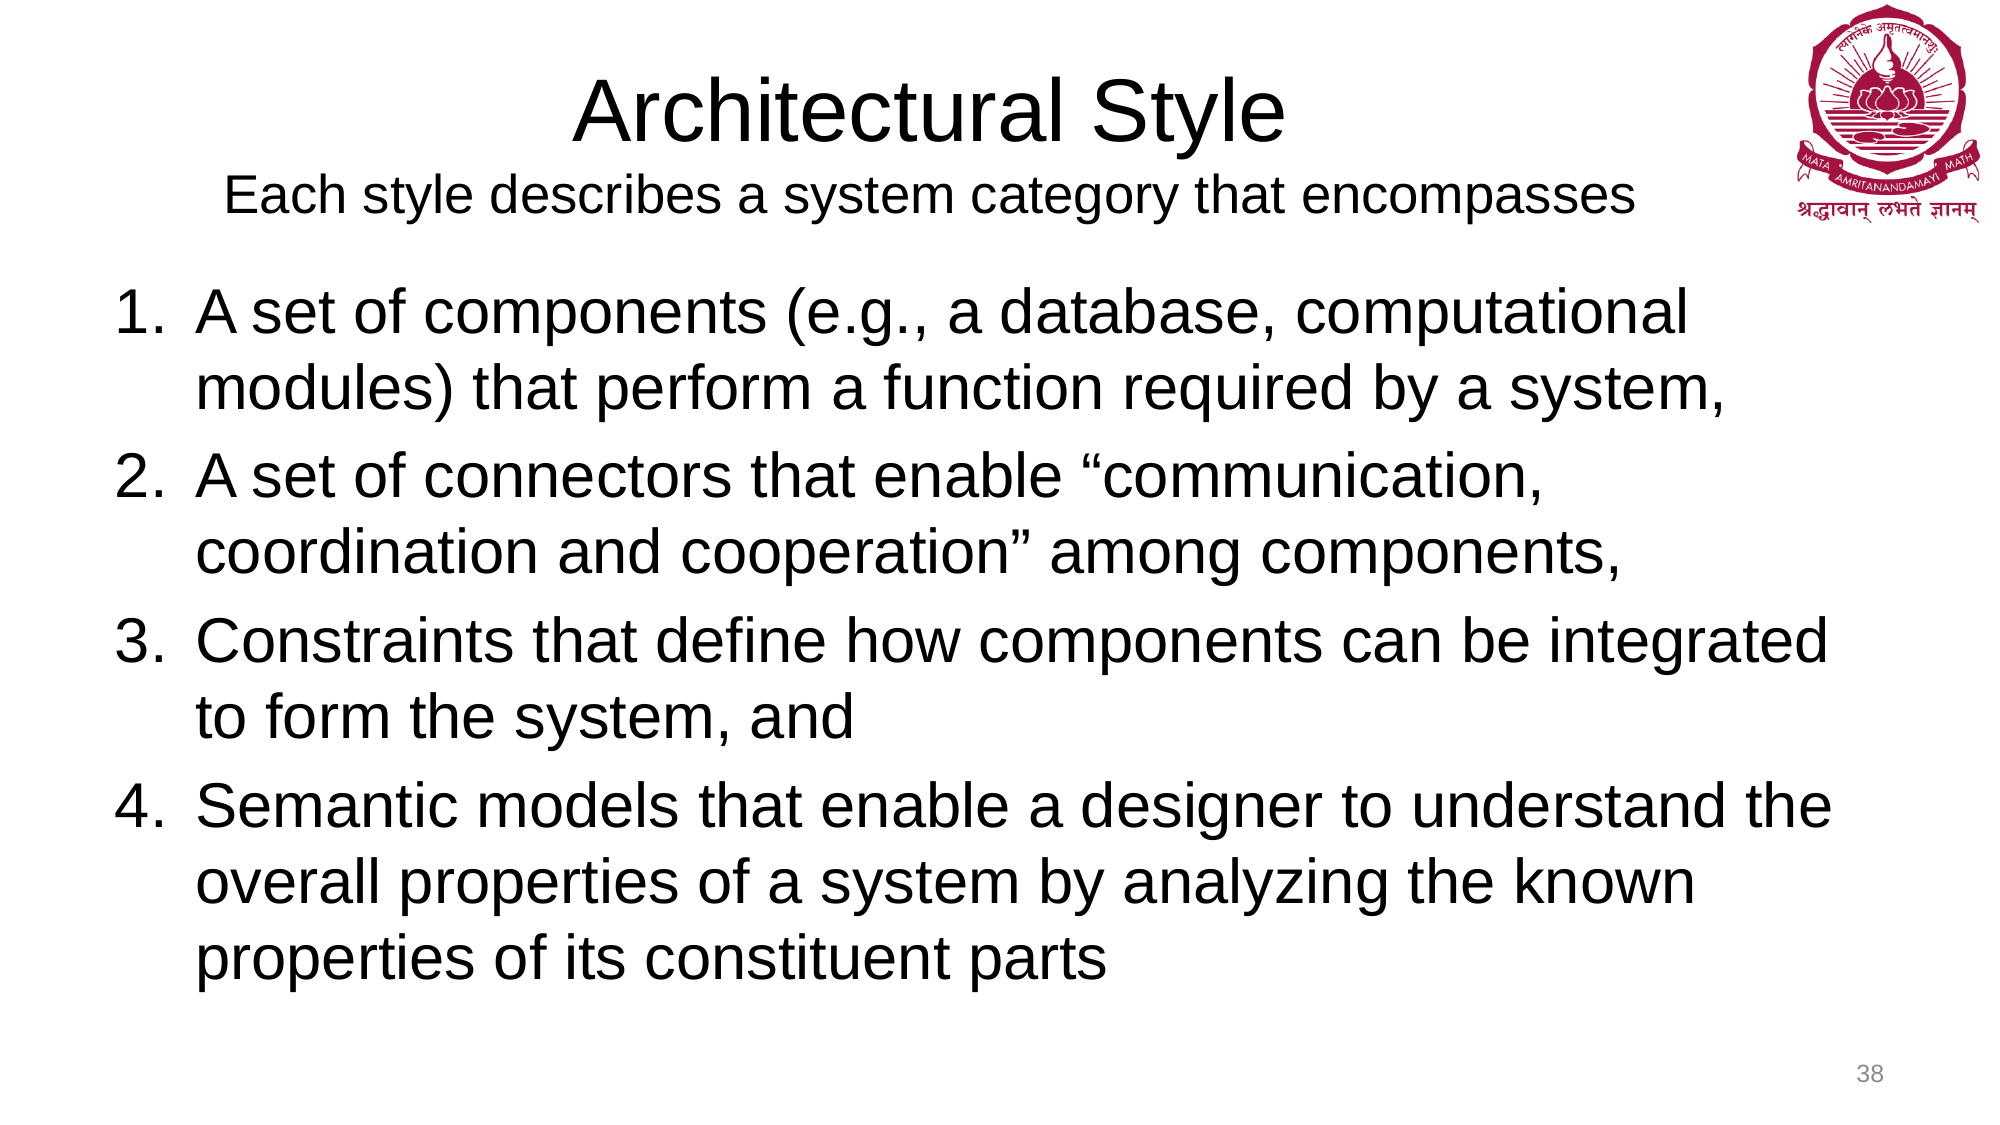

# Architectural Style Each style describes a system category that encompasses
A set of components (e.g., a database, computational modules) that perform a function required by a system,
A set of connectors that enable “communication, coordination and cooperation” among components,
Constraints that define how components can be integrated to form the system, and
Semantic models that enable a designer to understand the overall properties of a system by analyzing the known properties of its constituent parts
38